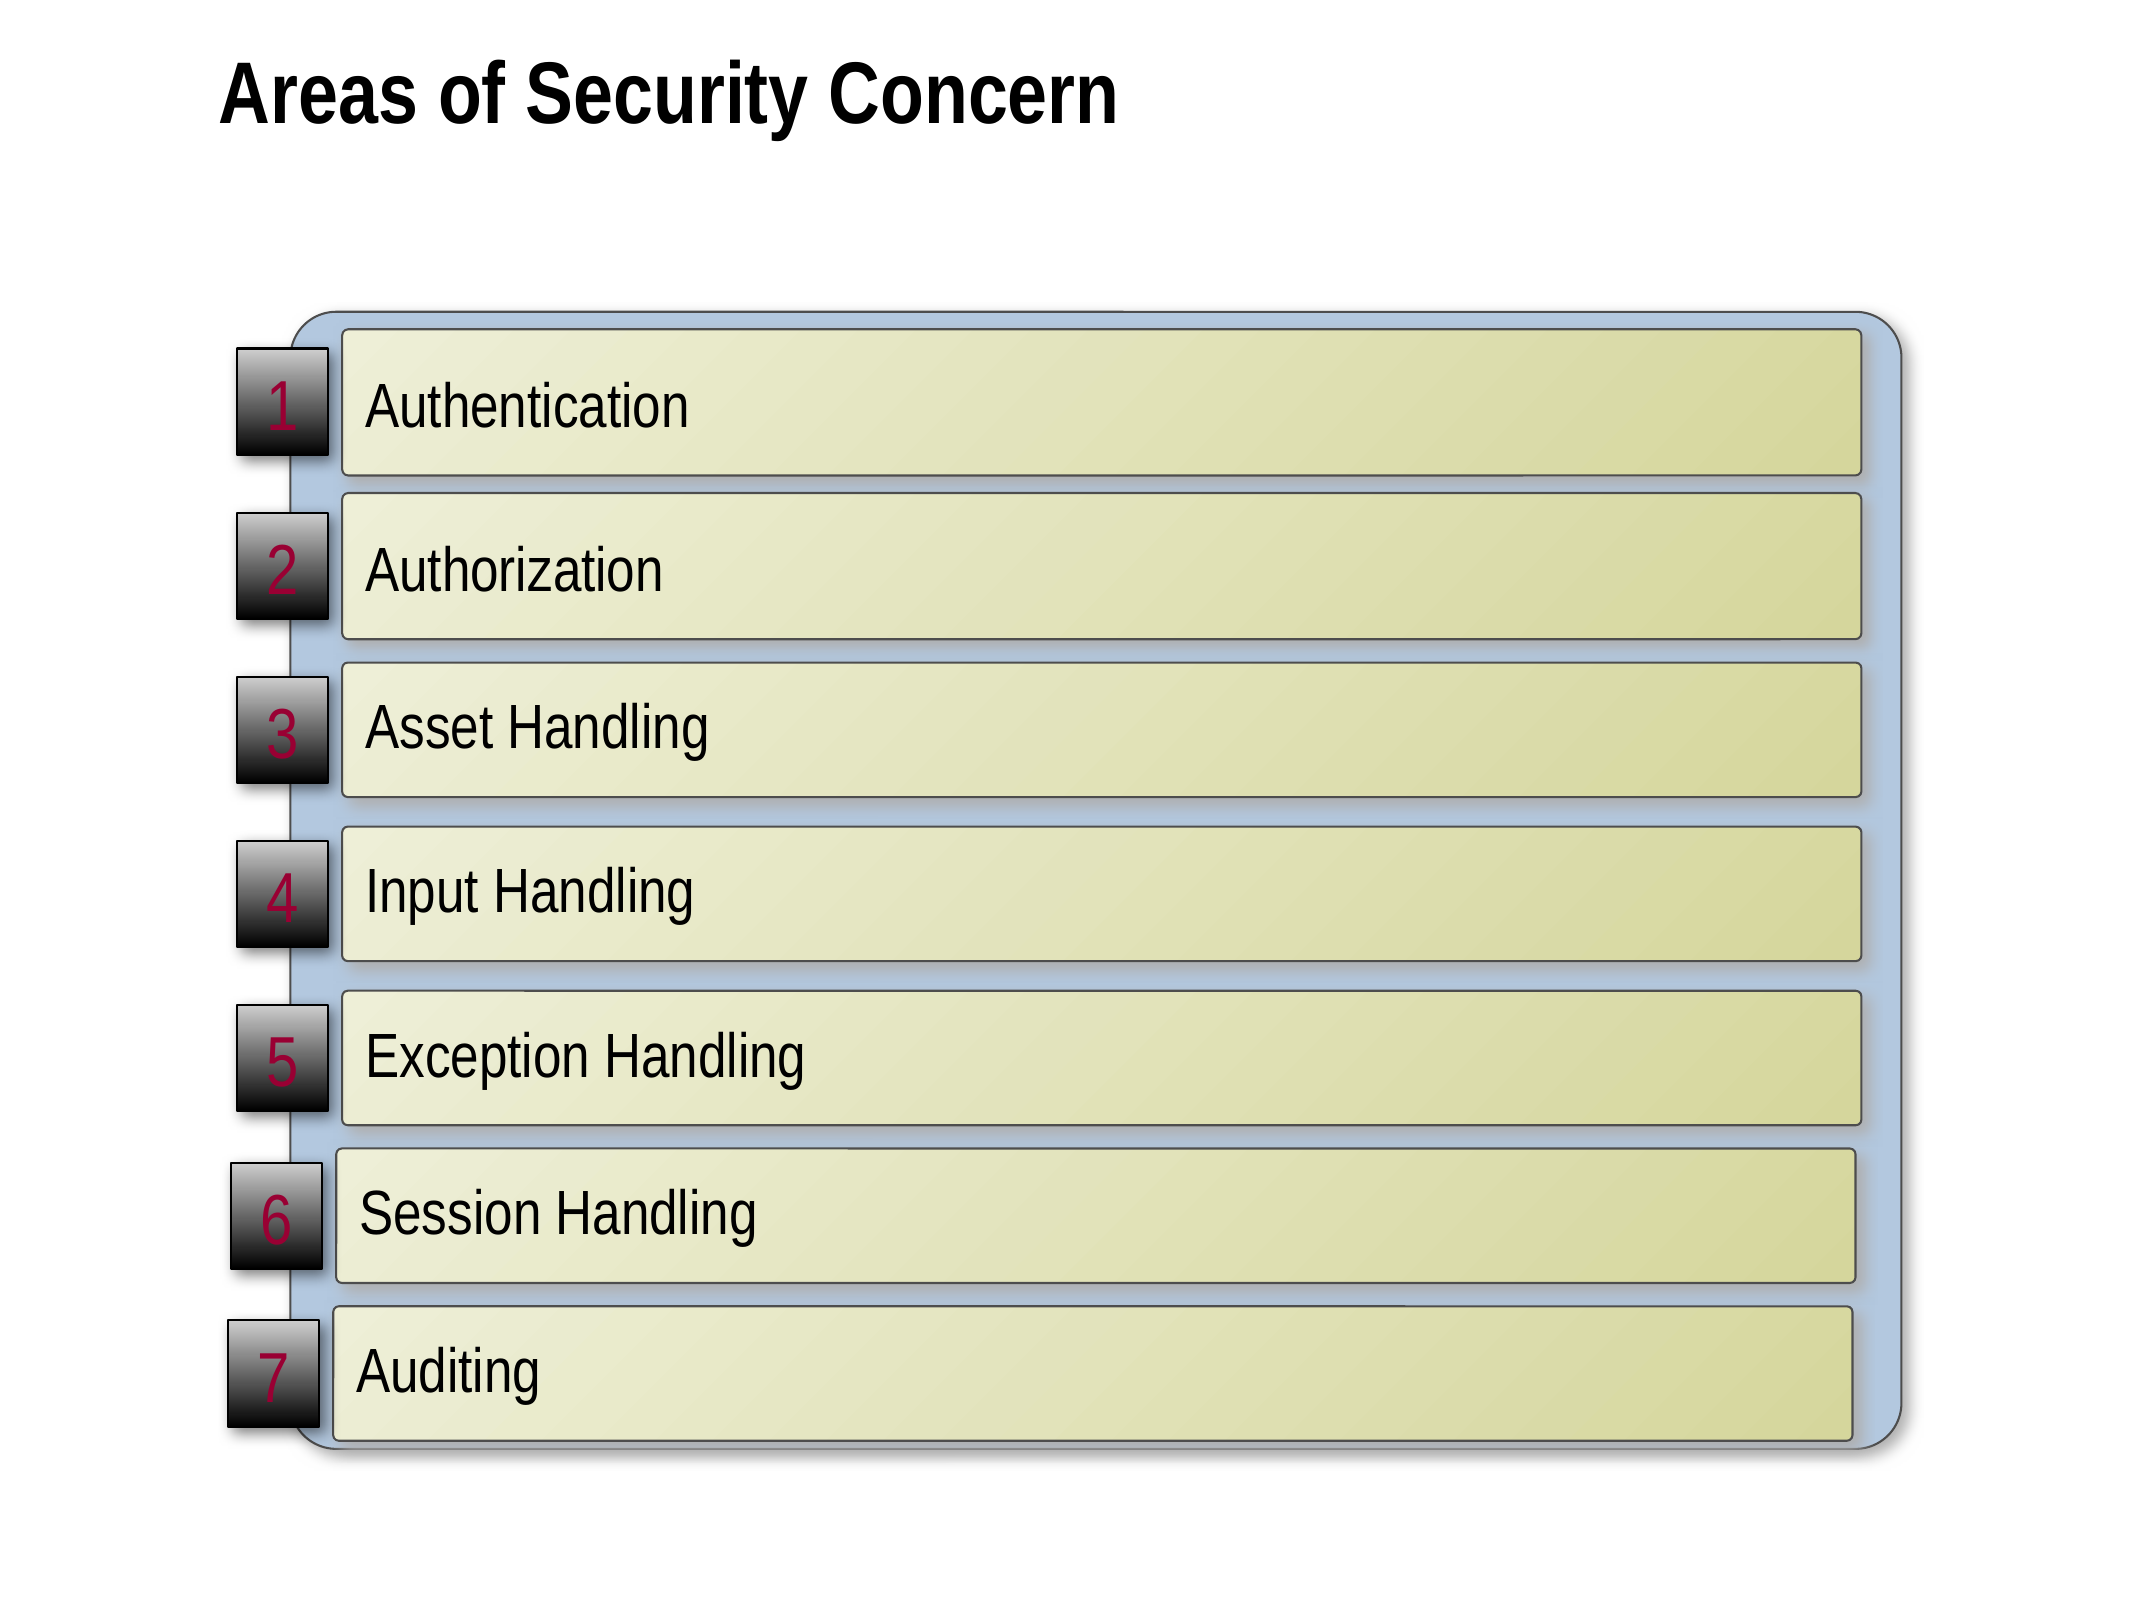

Areas of Security Concern

Authentication

1

Authorization

2

Asset Handling

3

Input Handling

4

Exception Handling

5

Session Handling

6

Auditing

7